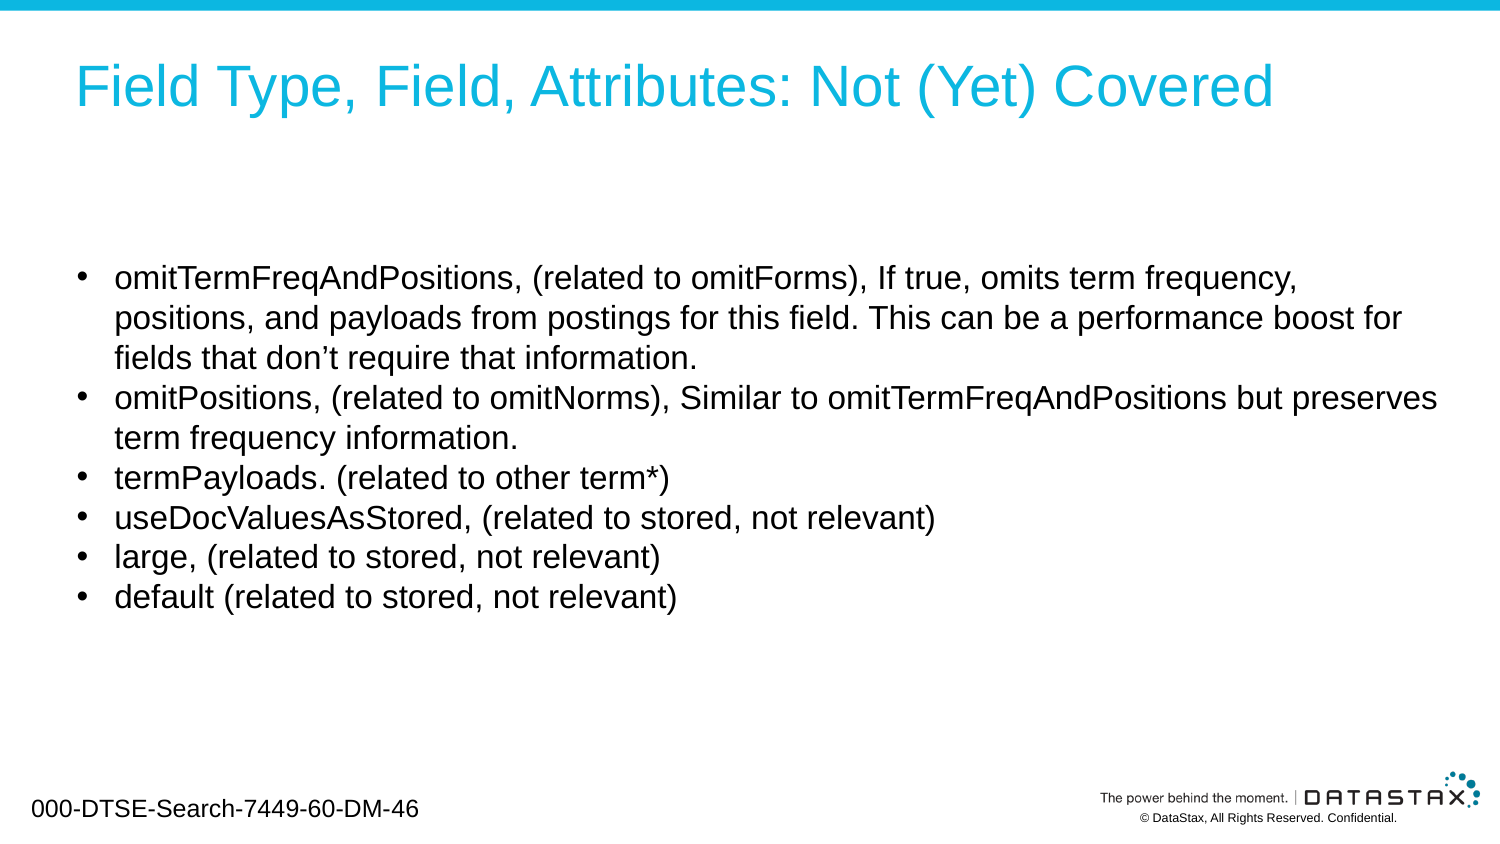

# Field Type, Field, Attributes: Not (Yet) Covered
omitTermFreqAndPositions, (related to omitForms), If true, omits term frequency, positions, and payloads from postings for this field. This can be a performance boost for fields that don’t require that information.
omitPositions, (related to omitNorms), Similar to omitTermFreqAndPositions but preserves term frequency information.
termPayloads. (related to other term*)
useDocValuesAsStored, (related to stored, not relevant)
large, (related to stored, not relevant)
default (related to stored, not relevant)

000-DTSE-Search-7449-60-DM-46
© DataStax, All Rights Reserved. Confidential.